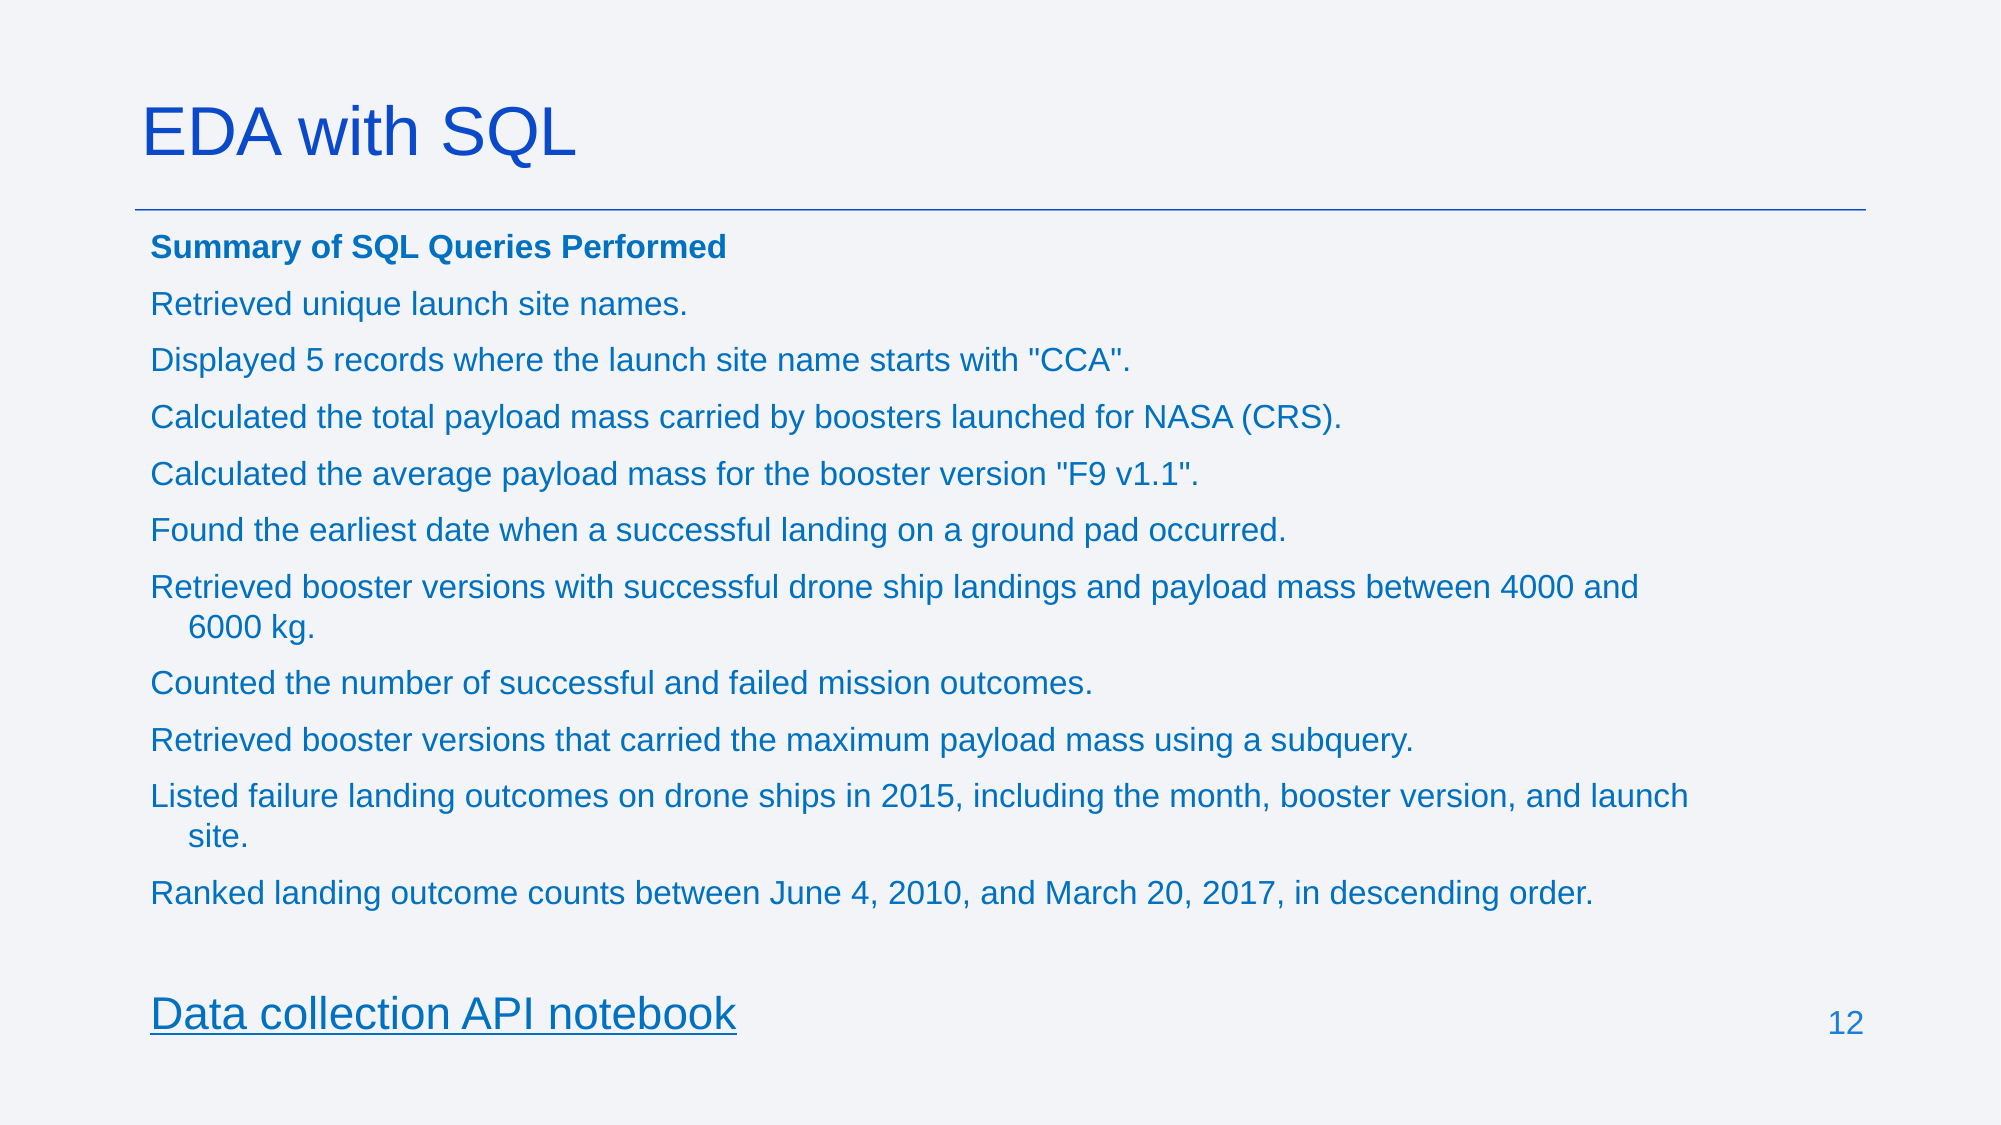

EDA with SQL
Summary of SQL Queries Performed
Retrieved unique launch site names.
Displayed 5 records where the launch site name starts with "CCA".
Calculated the total payload mass carried by boosters launched for NASA (CRS).
Calculated the average payload mass for the booster version "F9 v1.1".
Found the earliest date when a successful landing on a ground pad occurred.
Retrieved booster versions with successful drone ship landings and payload mass between 4000 and 6000 kg.
Counted the number of successful and failed mission outcomes.
Retrieved booster versions that carried the maximum payload mass using a subquery.
Listed failure landing outcomes on drone ships in 2015, including the month, booster version, and launch site.
Ranked landing outcome counts between June 4, 2010, and March 20, 2017, in descending order.

Data collection API notebook
12